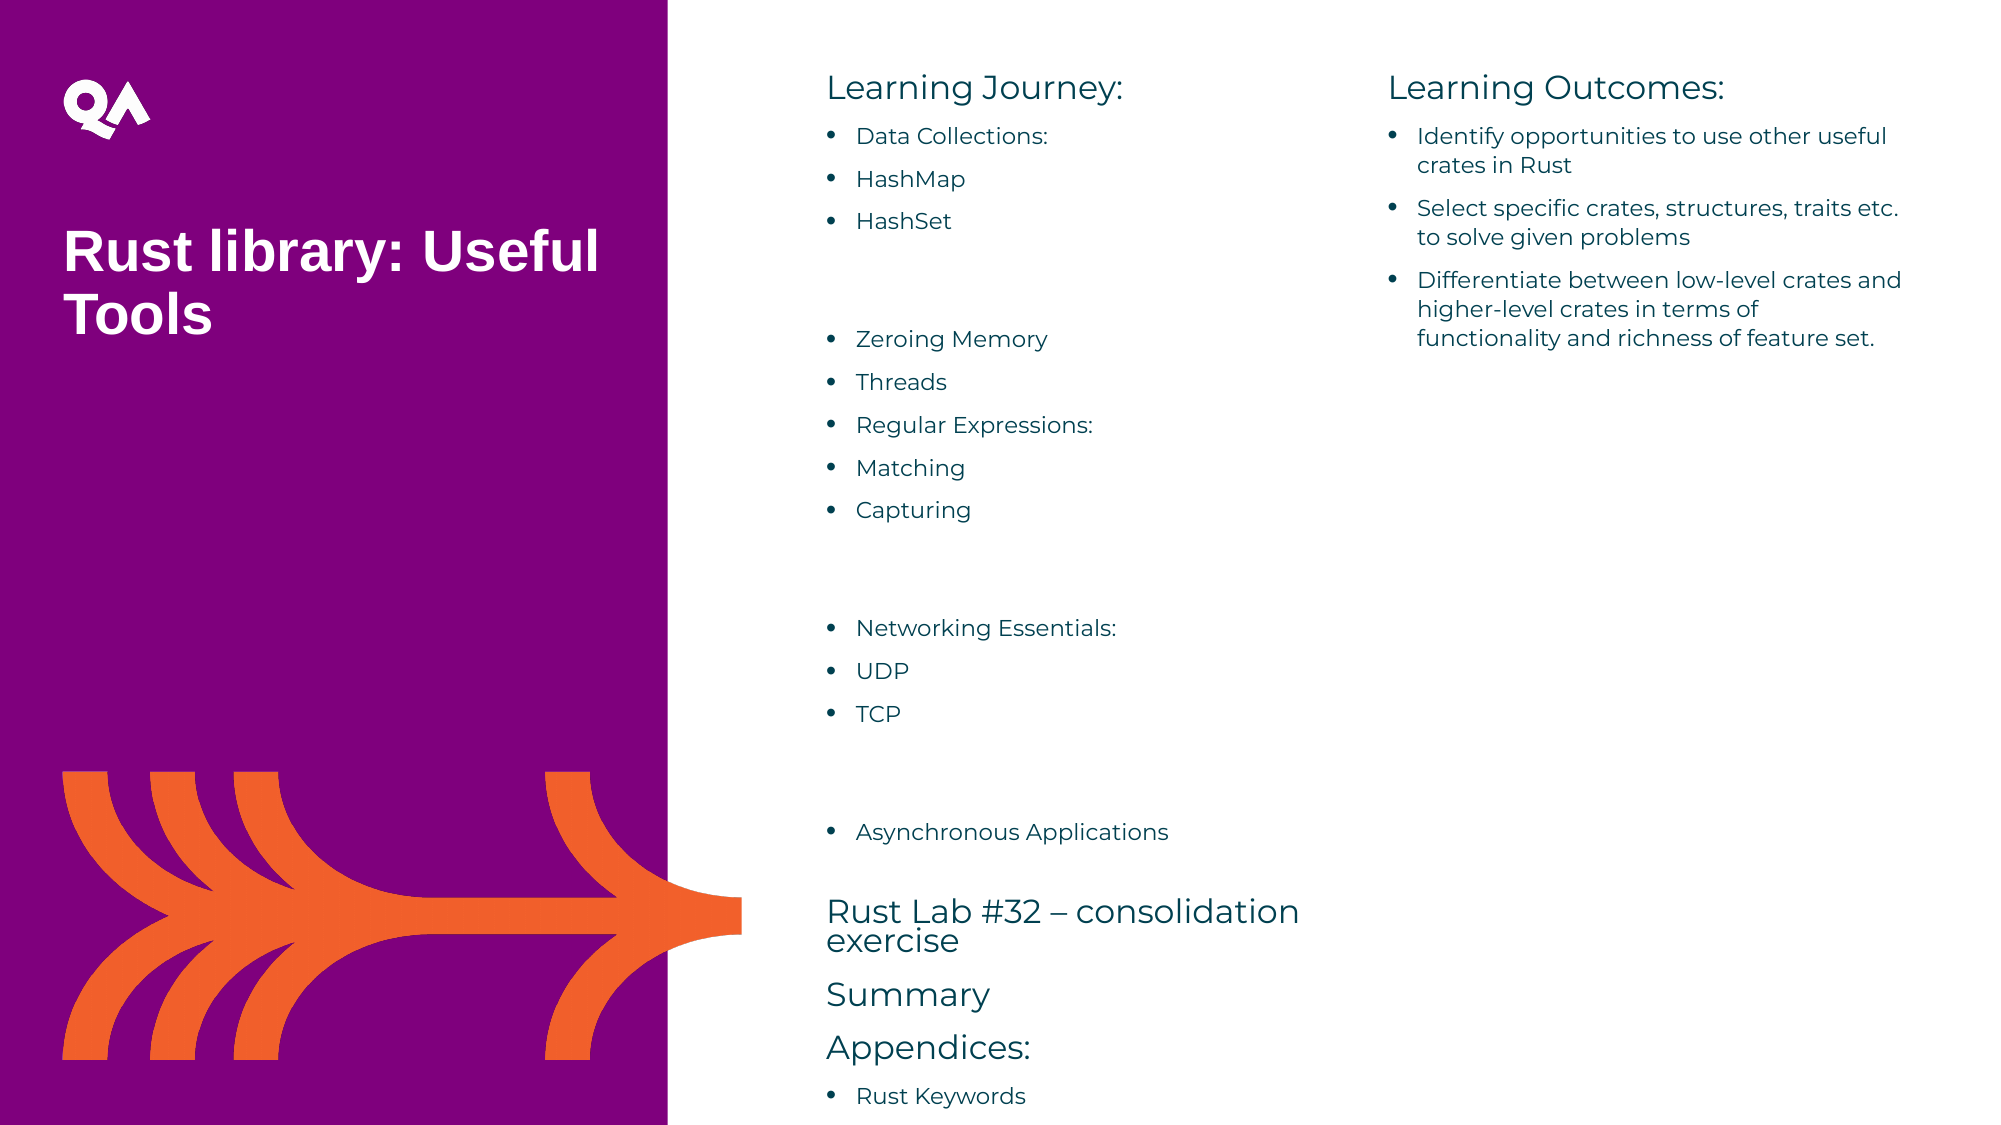

Learning Journey:
Data Collections:
HashMap
HashSet

Zeroing Memory
Threads
Regular Expressions:
Matching
Capturing

Networking Essentials:
UDP
TCP

Asynchronous Applications

Rust Lab #32 – consolidation exercise
Summary
Appendices:
Rust Keywords
Learning Outcomes:
Identify opportunities to use other useful crates in Rust
Select specific crates, structures, traits etc. to solve given problems
Differentiate between low-level crates and higher-level crates in terms of functionality and richness of feature set.

Rust library: Useful Tools